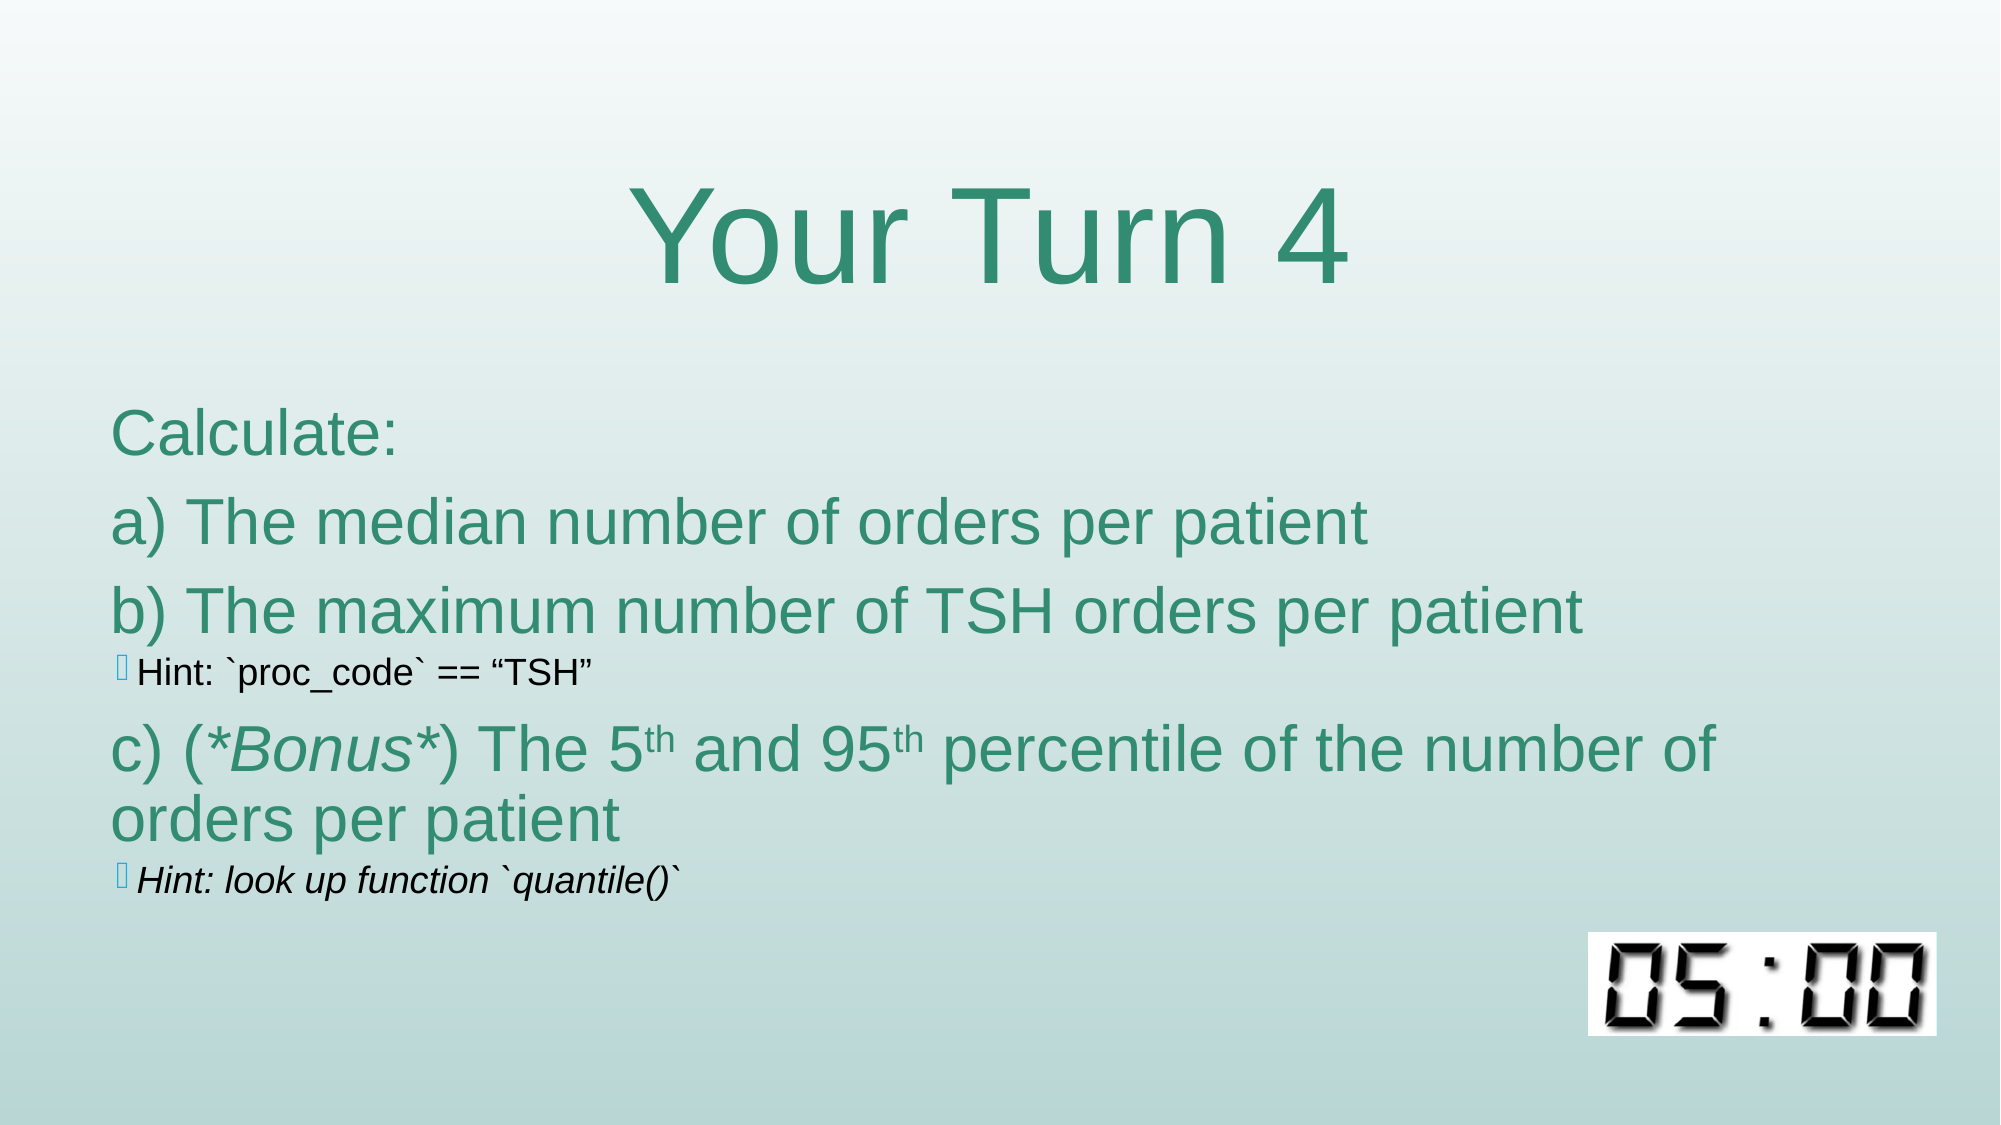

# Your Turn 4
Calculate:
a) The median number of orders per patient
b) The maximum number of TSH orders per patient
Hint: `proc_code` == “TSH”
c) (*Bonus*) The 5th and 95th percentile of the number of orders per patient
Hint: look up function `quantile()`